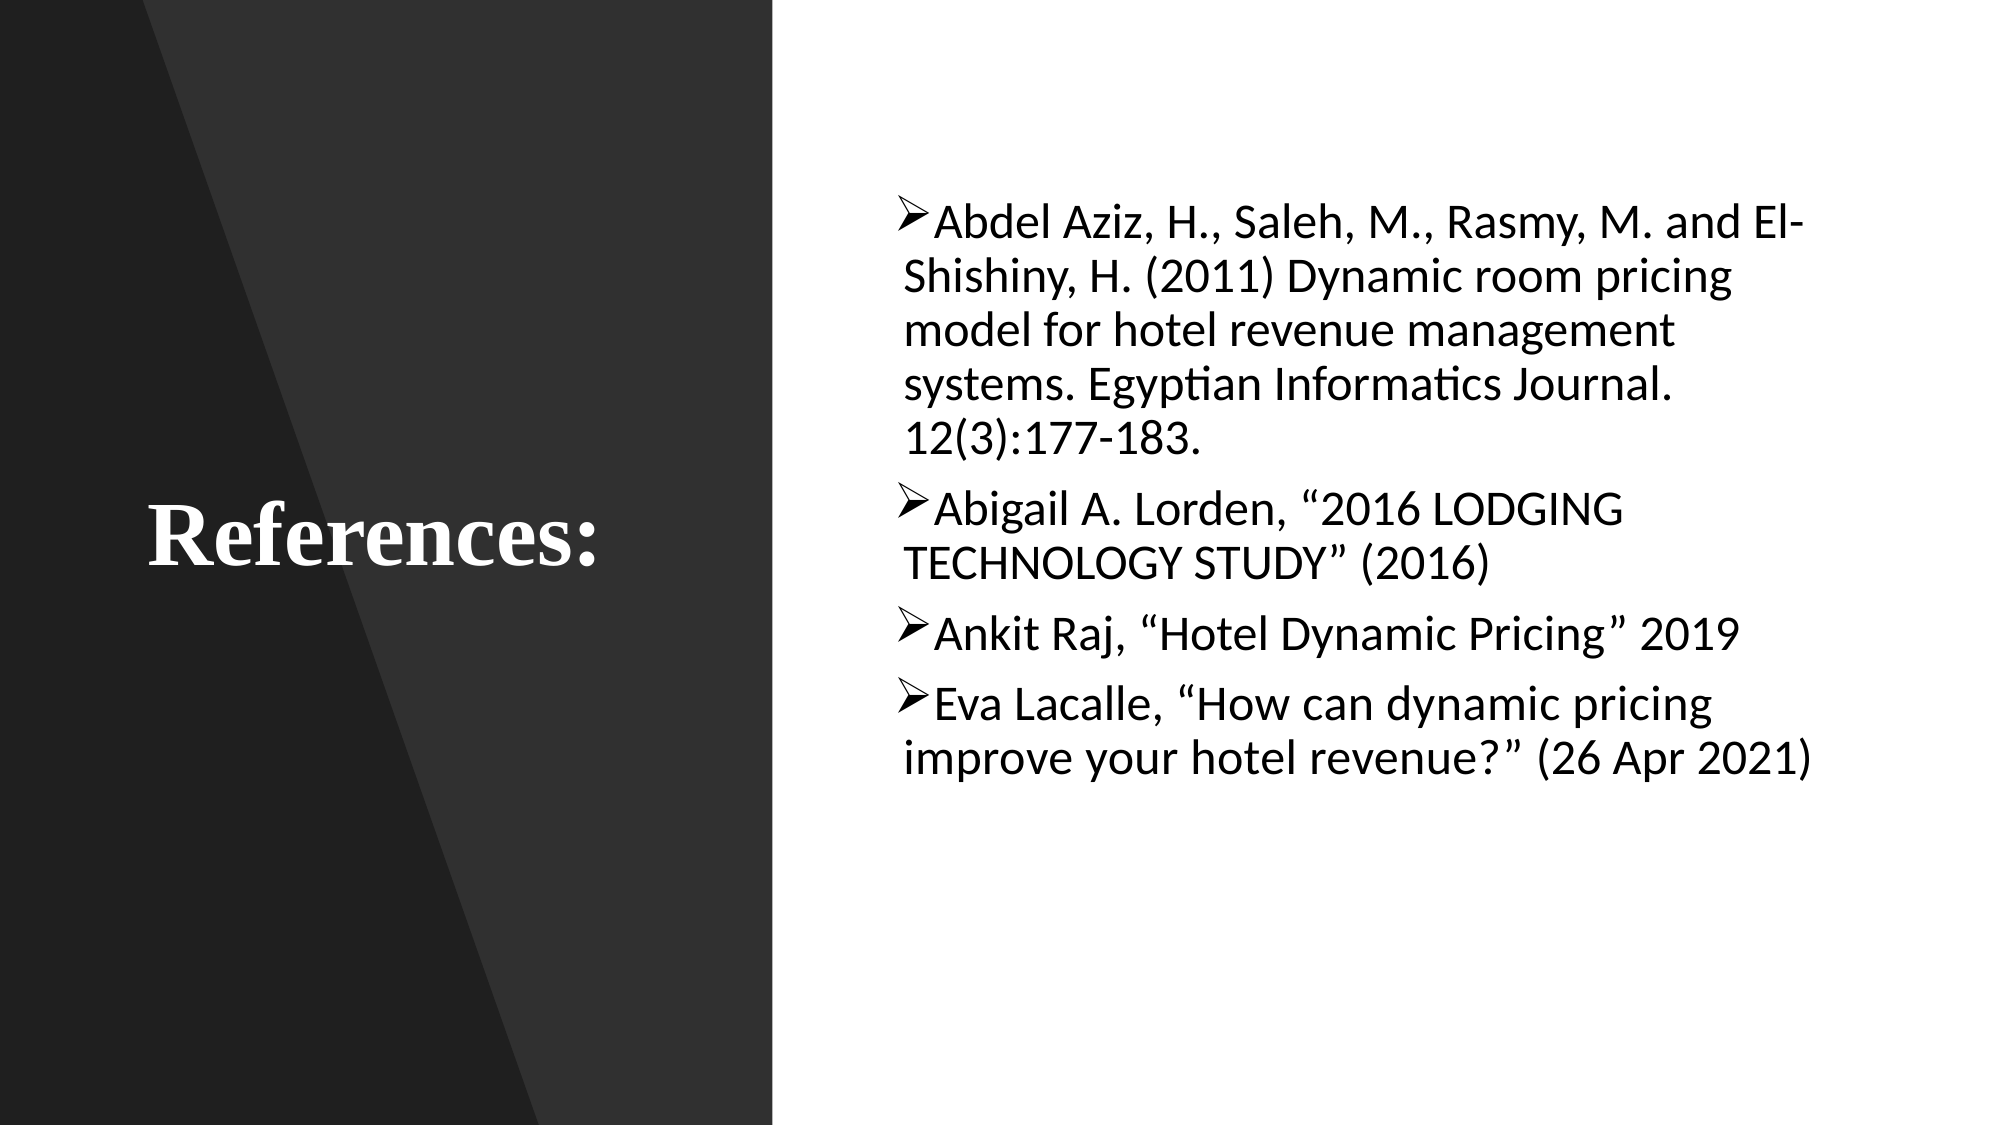

# References:
Abdel Aziz, H., Saleh, M., Rasmy, M. and El-Shishiny, H. (2011) Dynamic room pricing model for hotel revenue management systems. Egyptian Informatics Journal. 12(3):177-183.
Abigail A. Lorden, “2016 LODGING TECHNOLOGY STUDY” (2016)
Ankit Raj, “Hotel Dynamic Pricing” 2019
Eva Lacalle, “How can dynamic pricing improve your hotel revenue?” (26 Apr 2021)